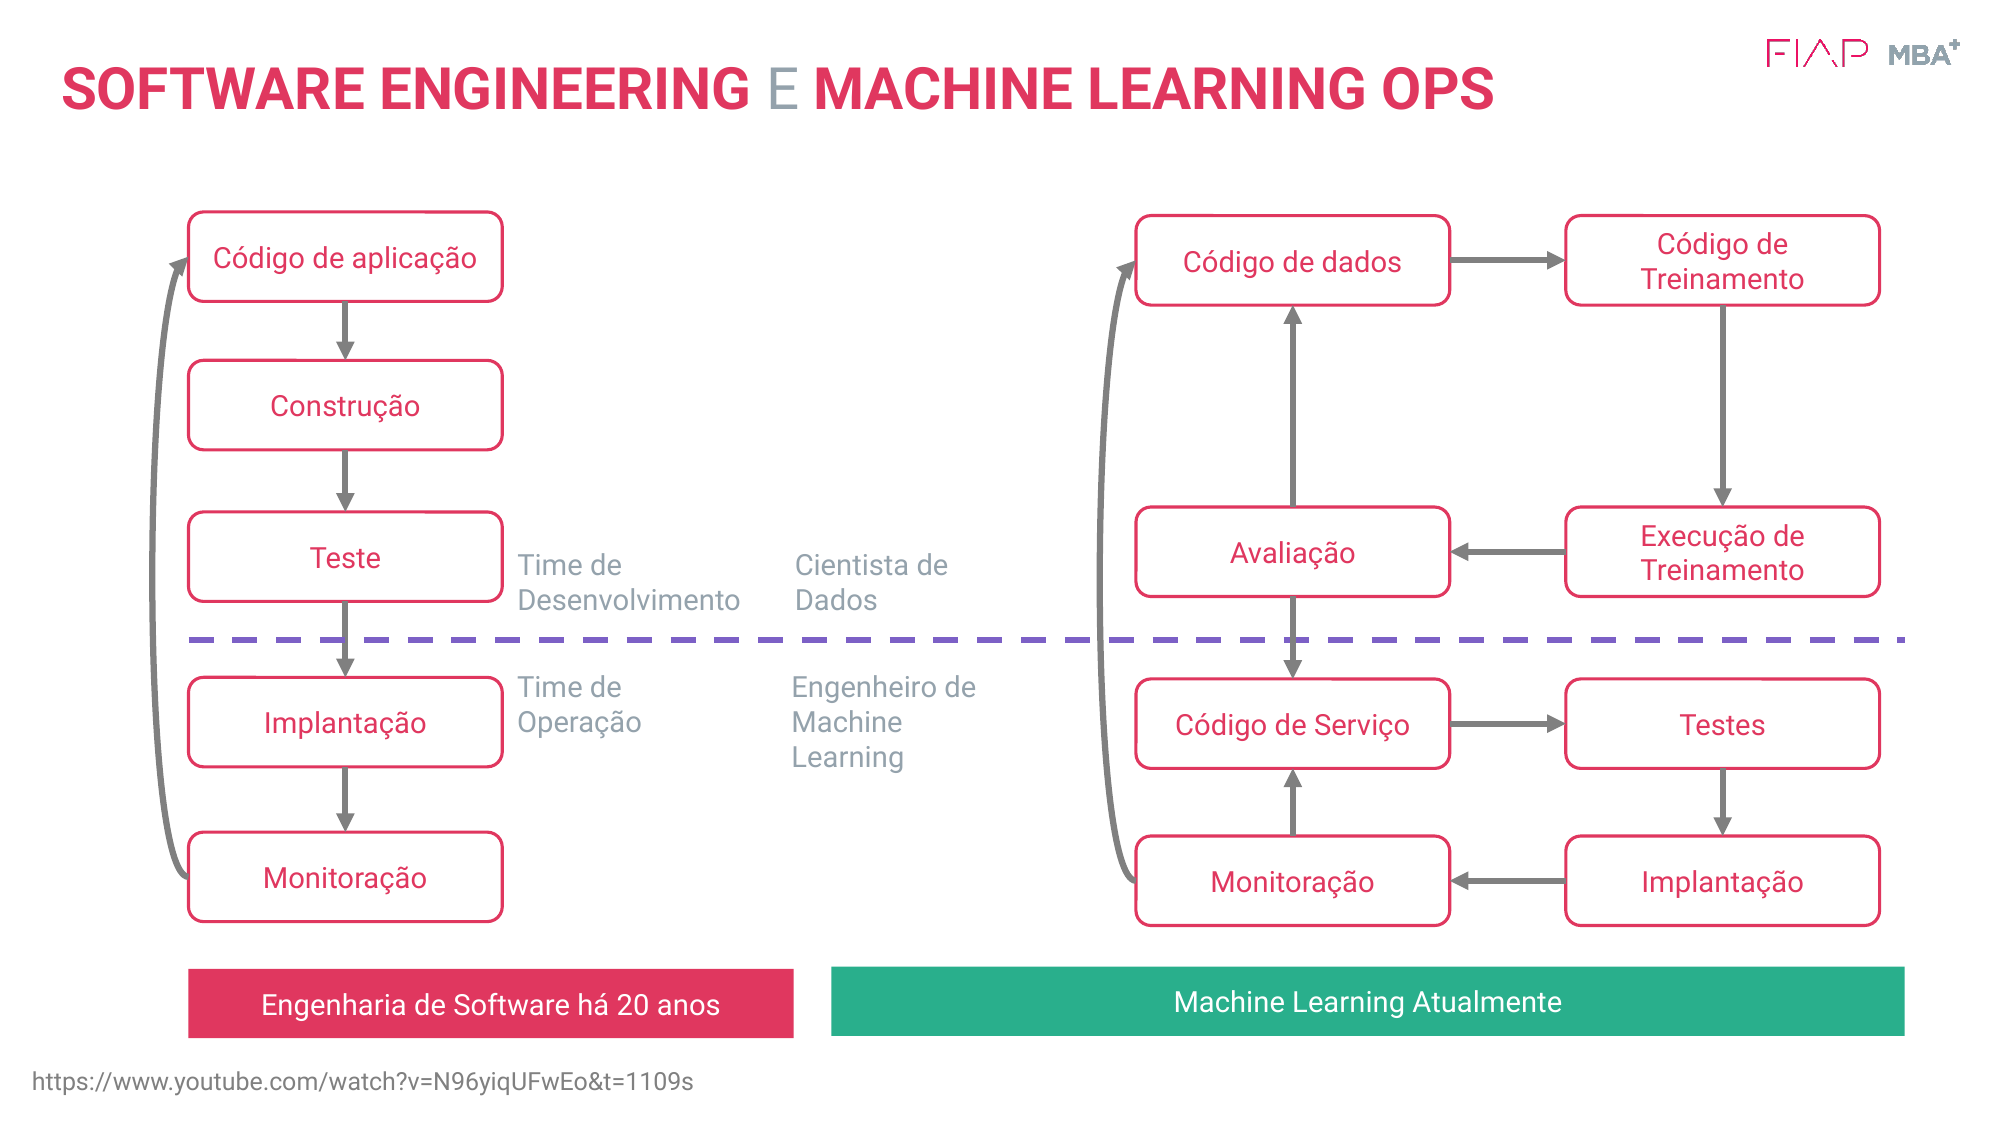

# SOFTWARE ENGINEERING E MACHINE LEARNING OPS
Código de aplicação
Código de dados
Código de Treinamento
Construção
Avaliação
Execução de Treinamento
Teste
Cientista de Dados
Time de
Desenvolvimento
Time de
Operação
Engenheiro de Machine Learning
Implantação
Código de Serviço
Testes
Monitoração
Monitoração
Implantação
Machine Learning Atualmente
Engenharia de Software há 20 anos
https://www.youtube.com/watch?v=N96yiqUFwEo&t=1109s